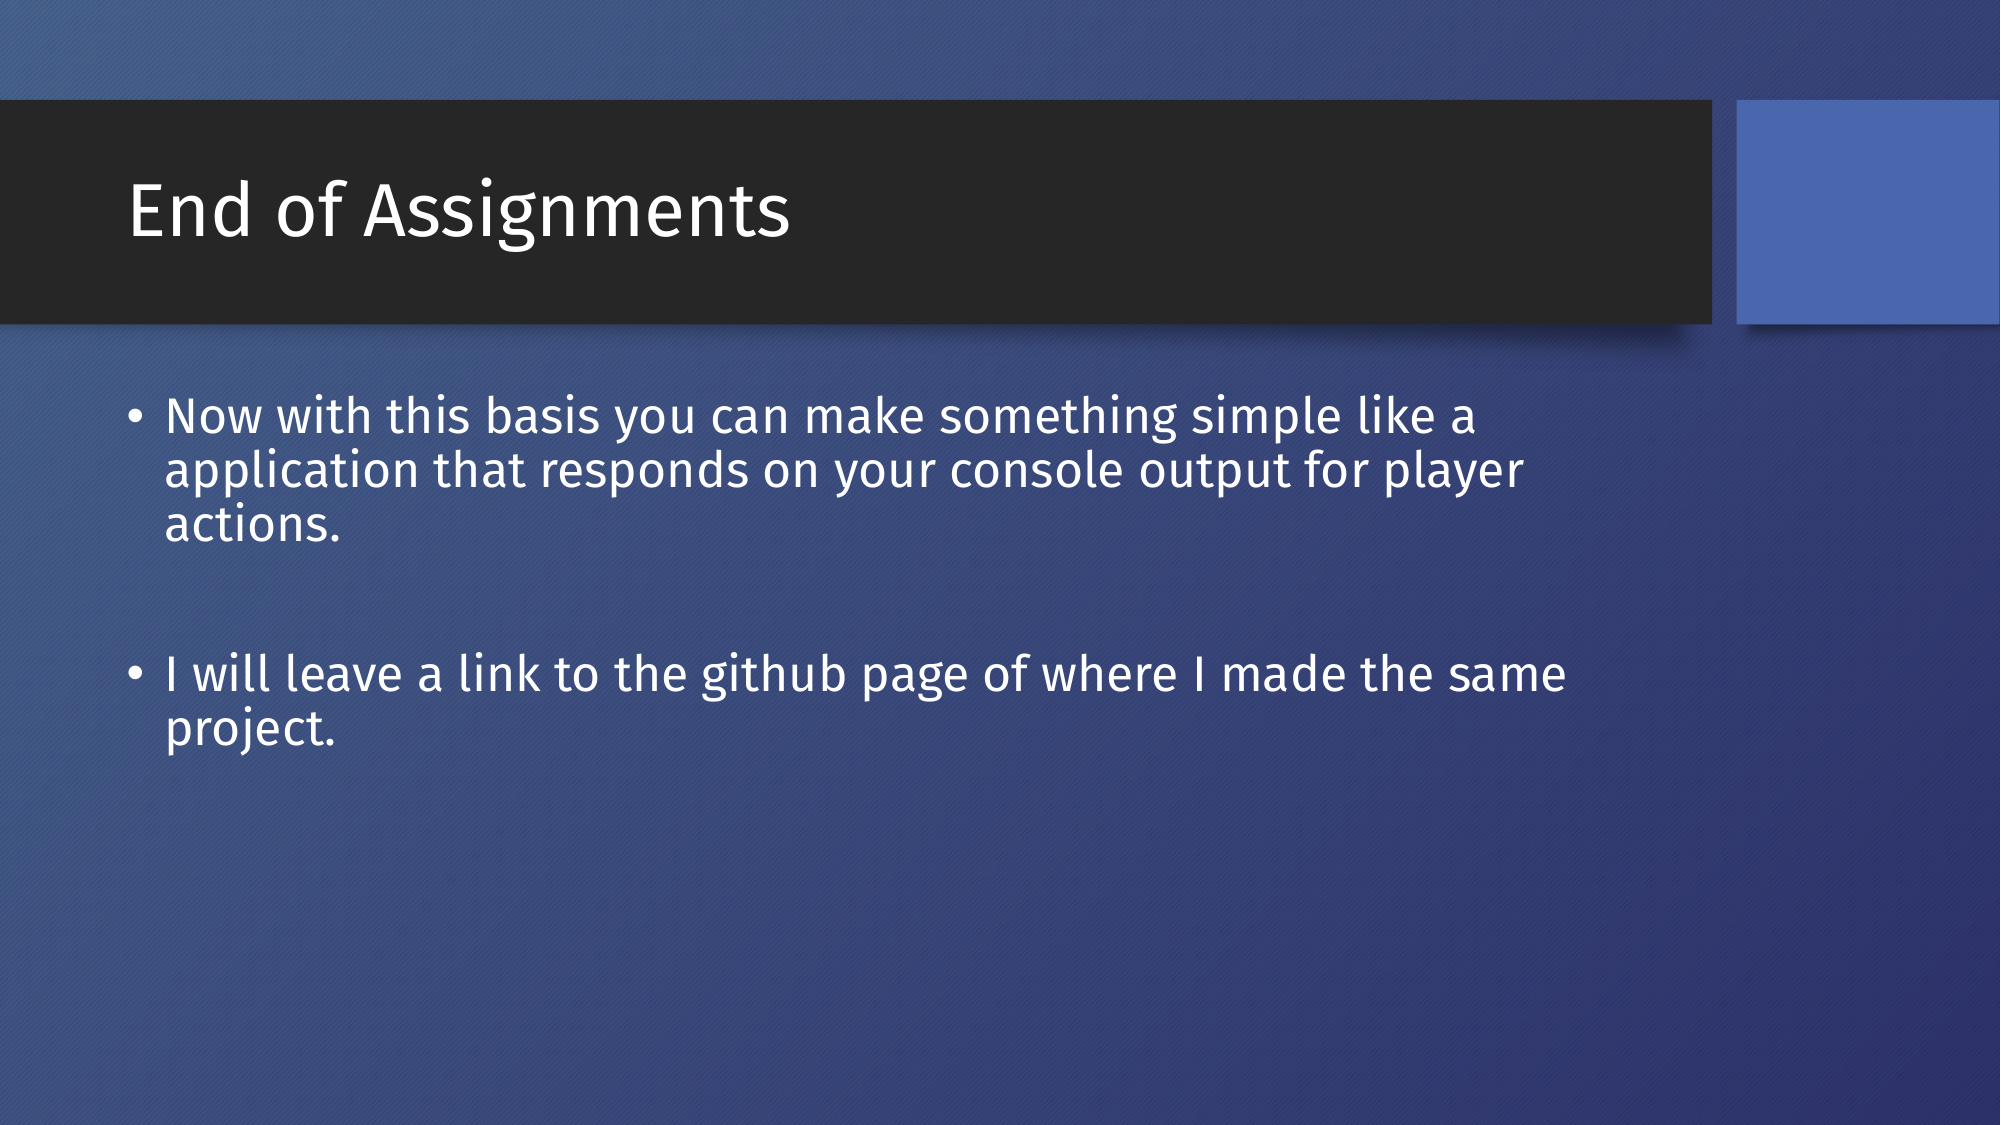

# End of Assignments
Now with this basis you can make something simple like a application that responds on your console output for player actions.

I will leave a link to the github page of where I made the same project.